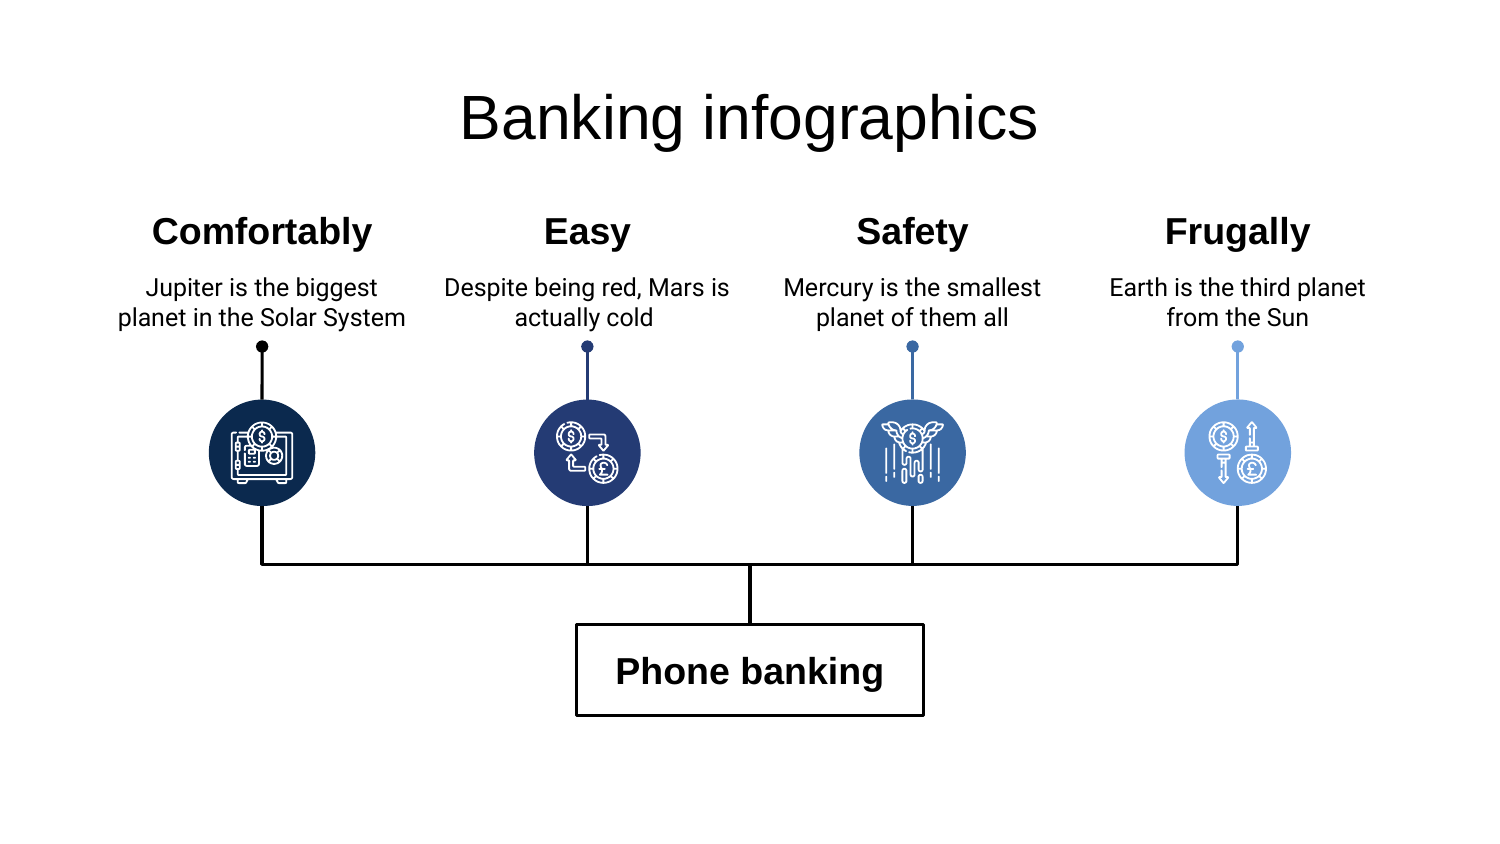

# Banking infographics
Comfortably
Jupiter is the biggest planet in the Solar System
Easy
Despite being red, Mars is actually cold
Safety
Mercury is the smallest planet of them all
Frugally
Earth is the third planet from the Sun

Phone banking